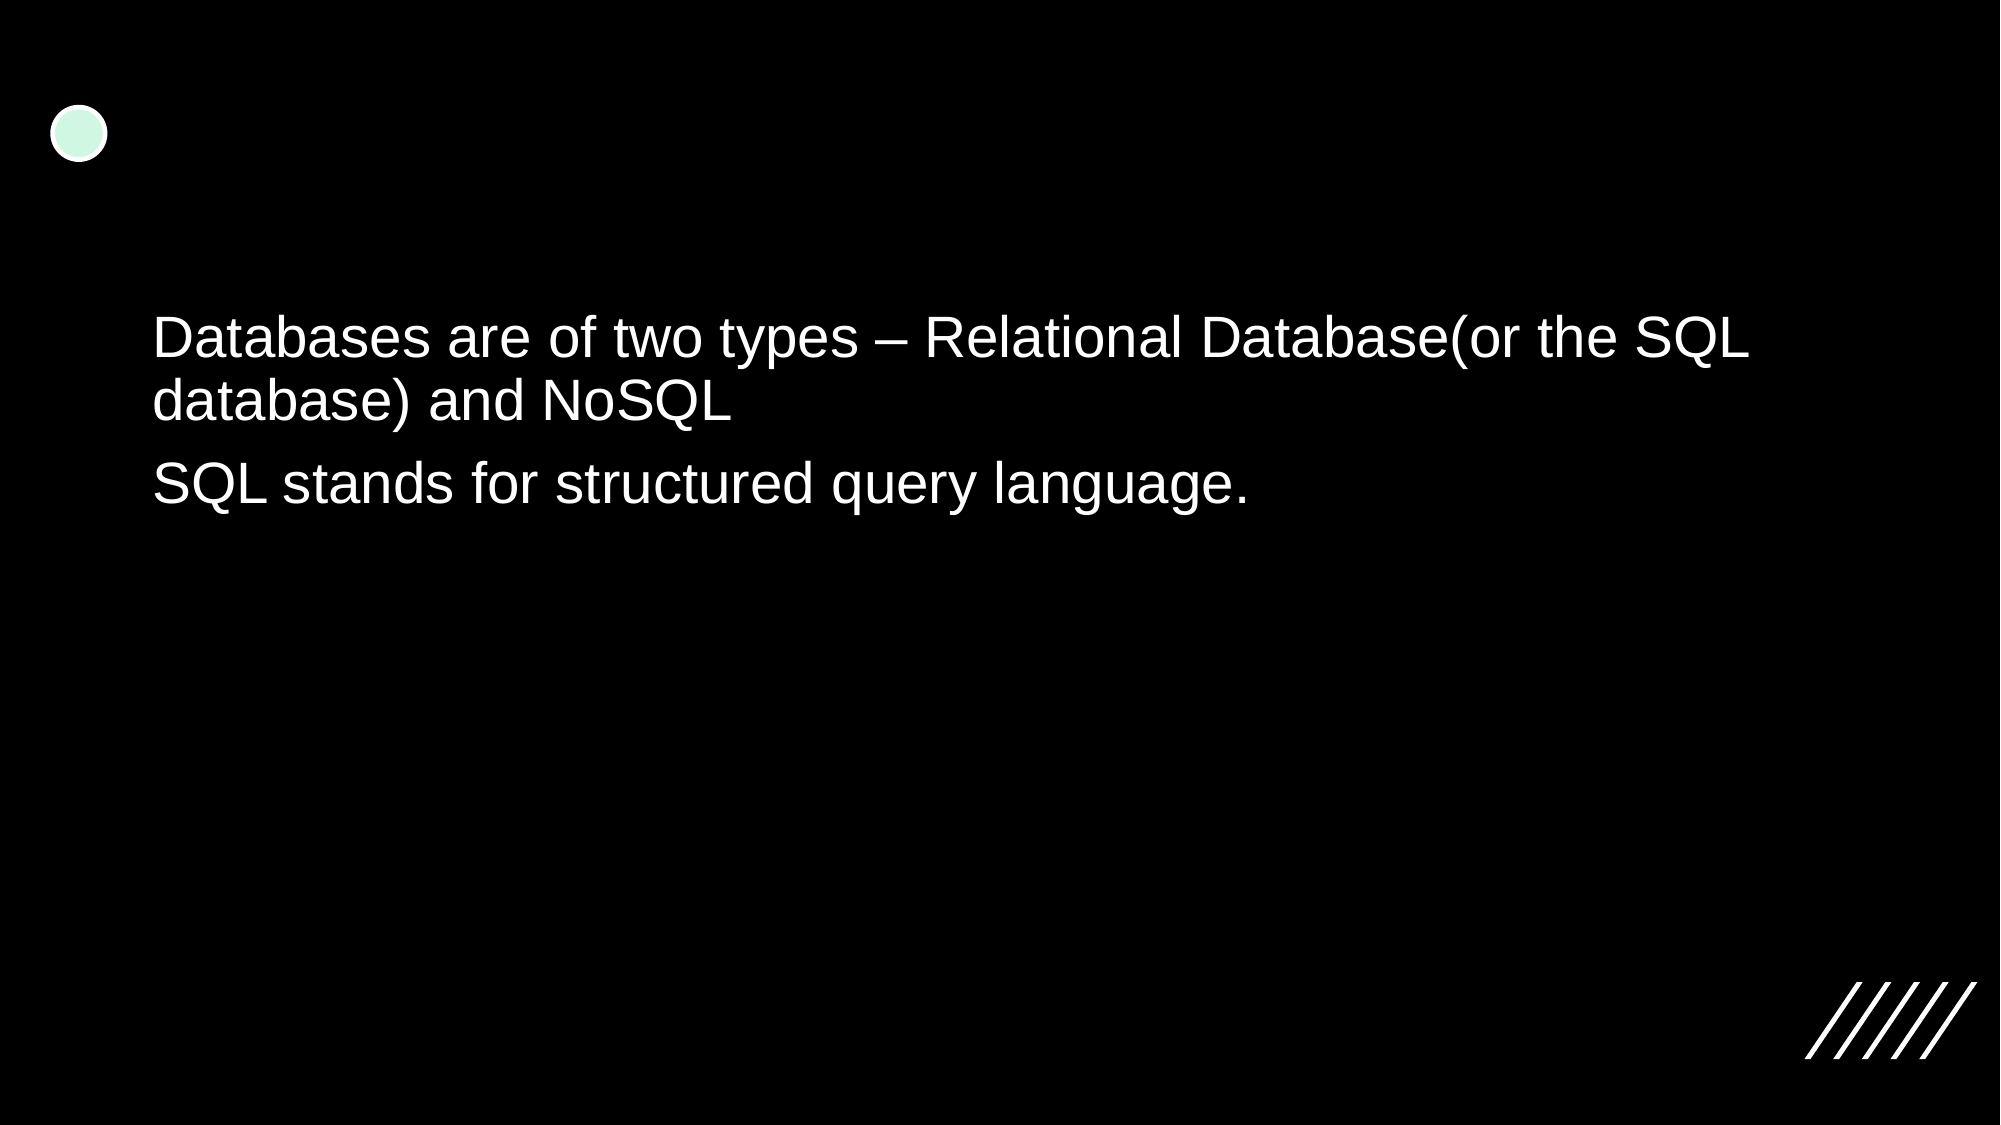

#
Databases are of two types – Relational Database(or the SQL database) and NoSQL
SQL stands for structured query language.